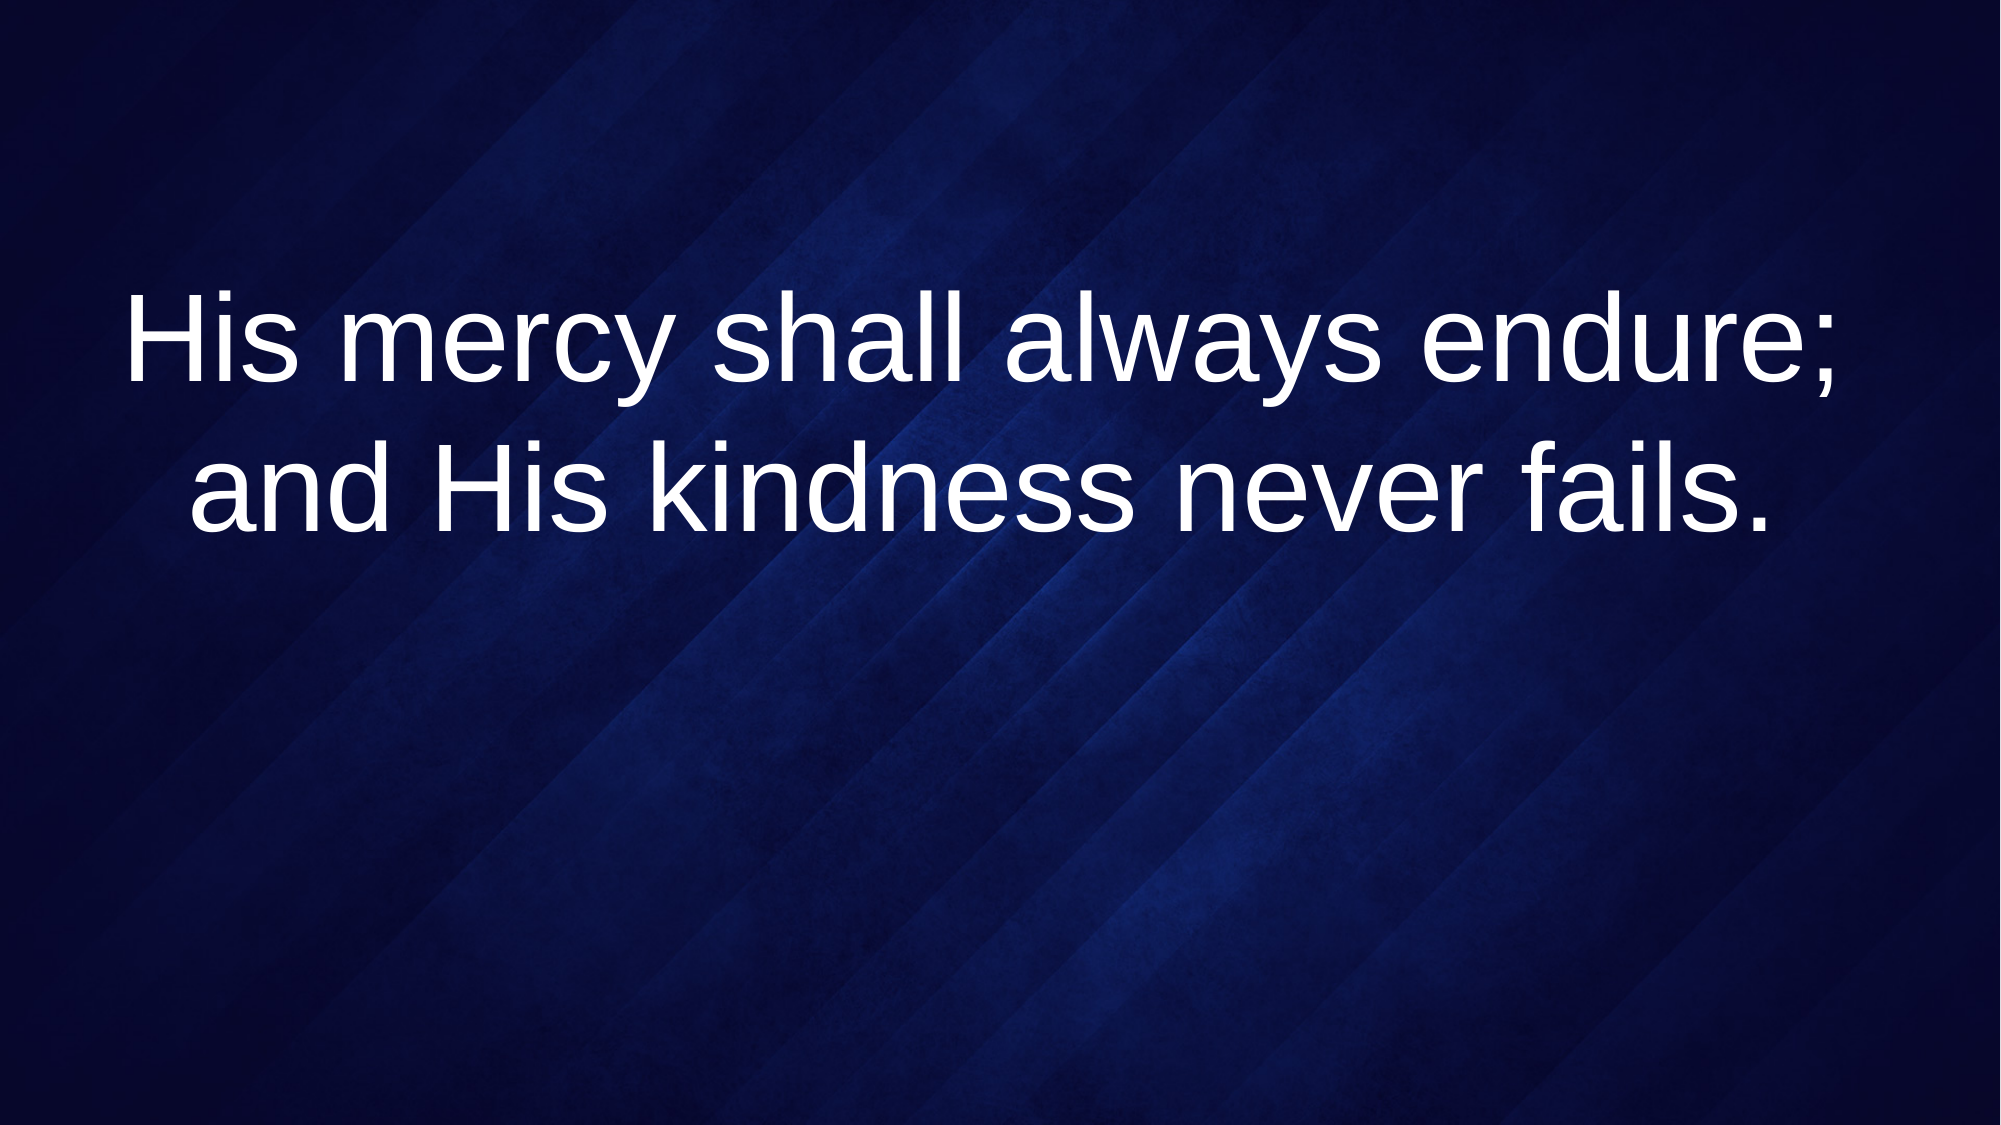

# His mercy shall always endure; and His kindness never fails.